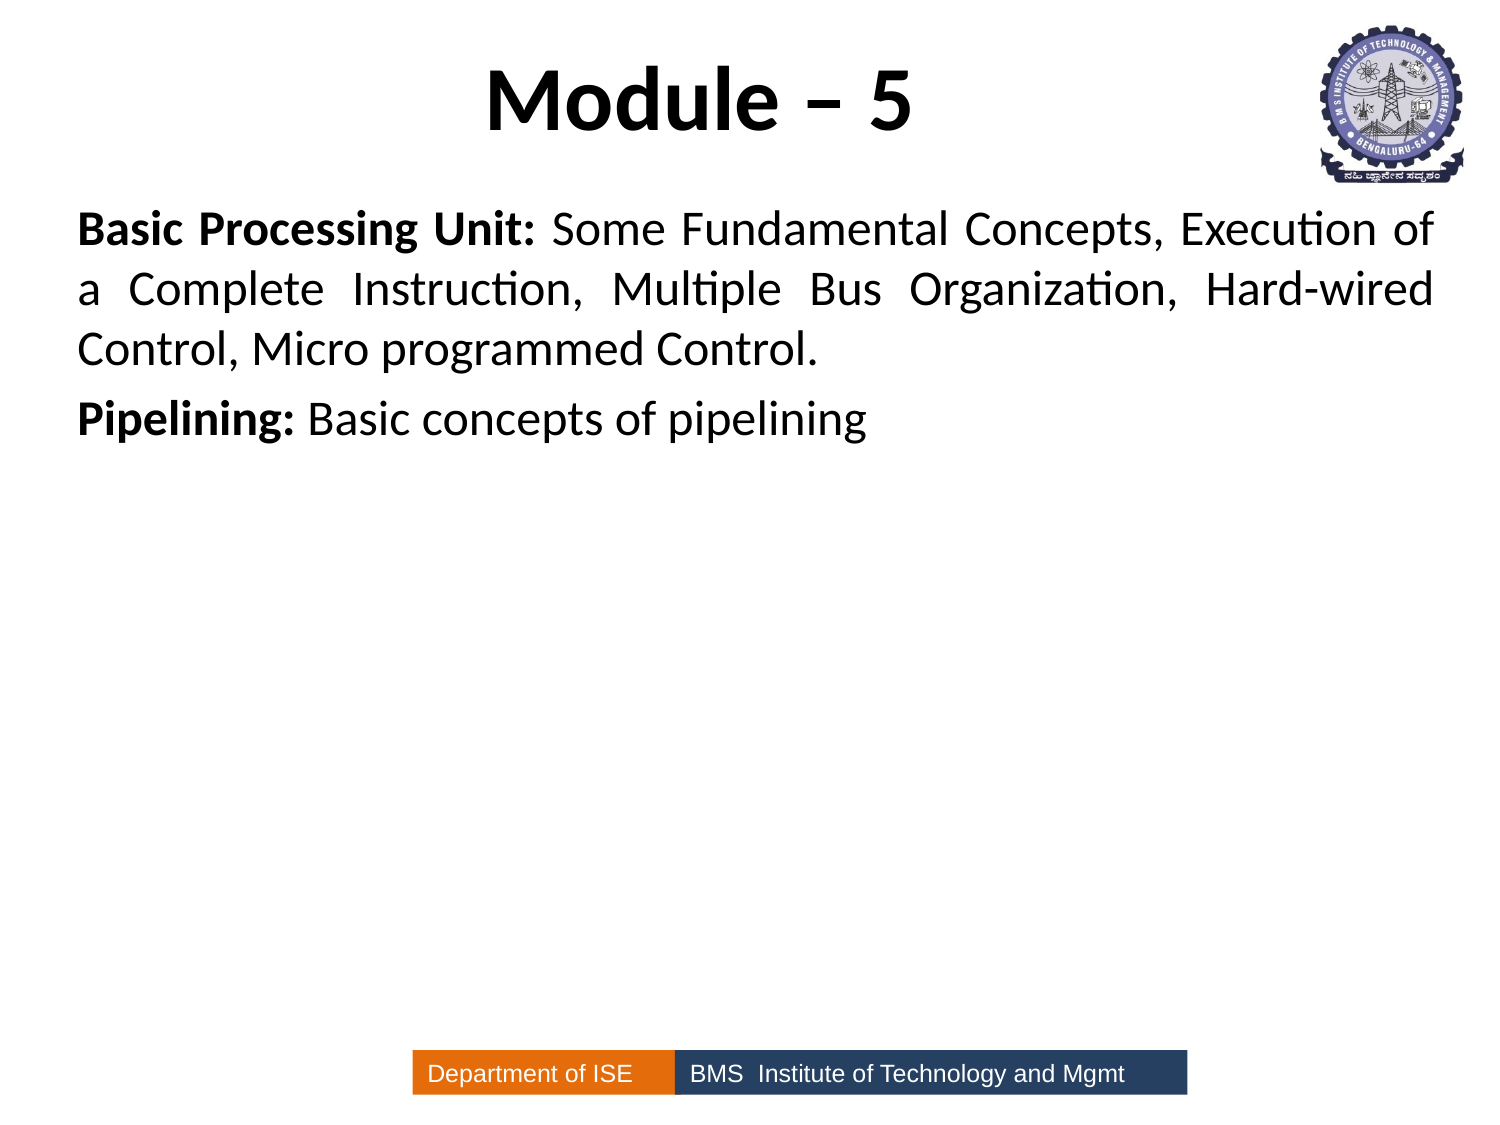

# Module – 5
Basic Processing Unit: Some Fundamental Concepts, Execution of a Complete Instruction, Multiple Bus Organization, Hard-wired Control, Micro programmed Control.
Pipelining: Basic concepts of pipelining